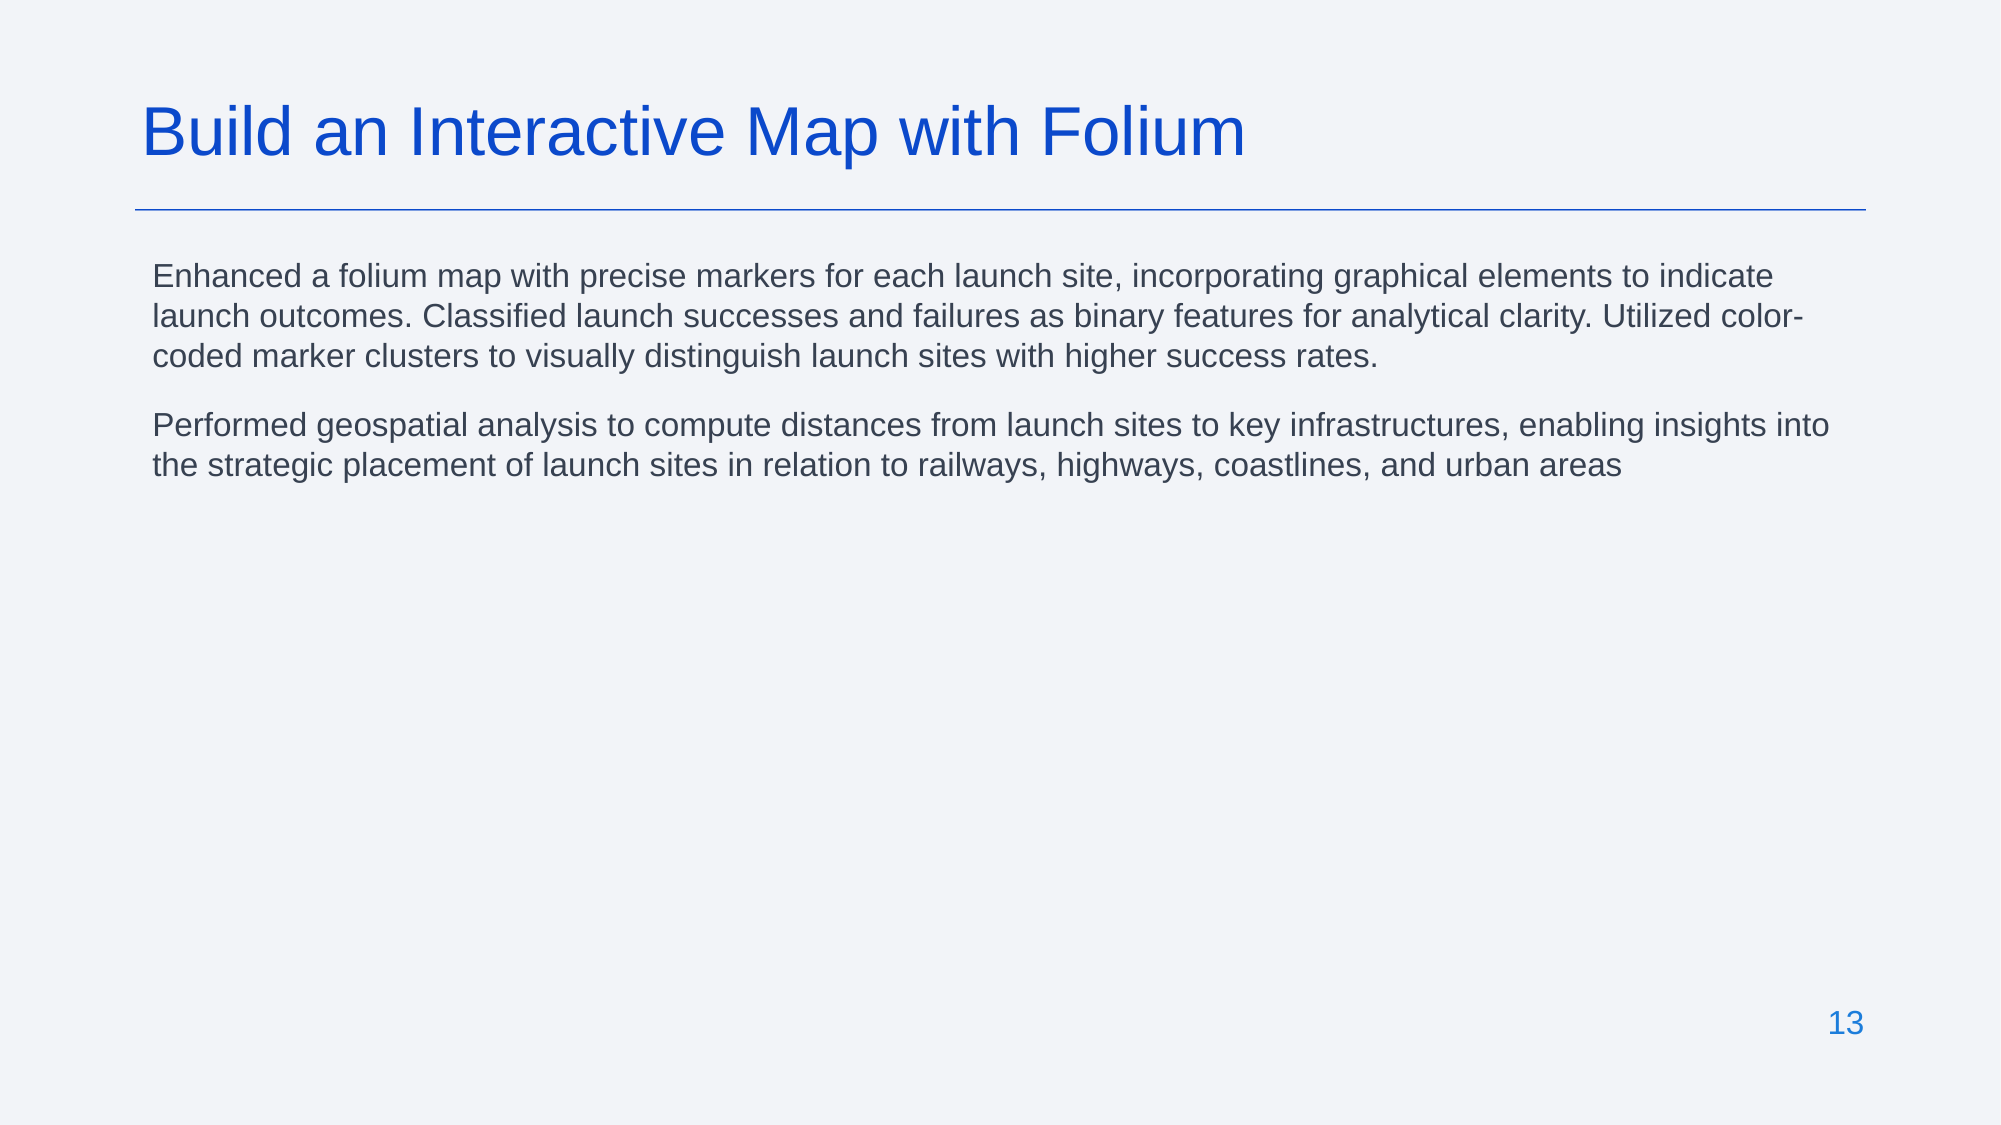

Build an Interactive Map with Folium
Enhanced a folium map with precise markers for each launch site, incorporating graphical elements to indicate launch outcomes. Classified launch successes and failures as binary features for analytical clarity. Utilized color-coded marker clusters to visually distinguish launch sites with higher success rates.
Performed geospatial analysis to compute distances from launch sites to key infrastructures, enabling insights into the strategic placement of launch sites in relation to railways, highways, coastlines, and urban areas

13